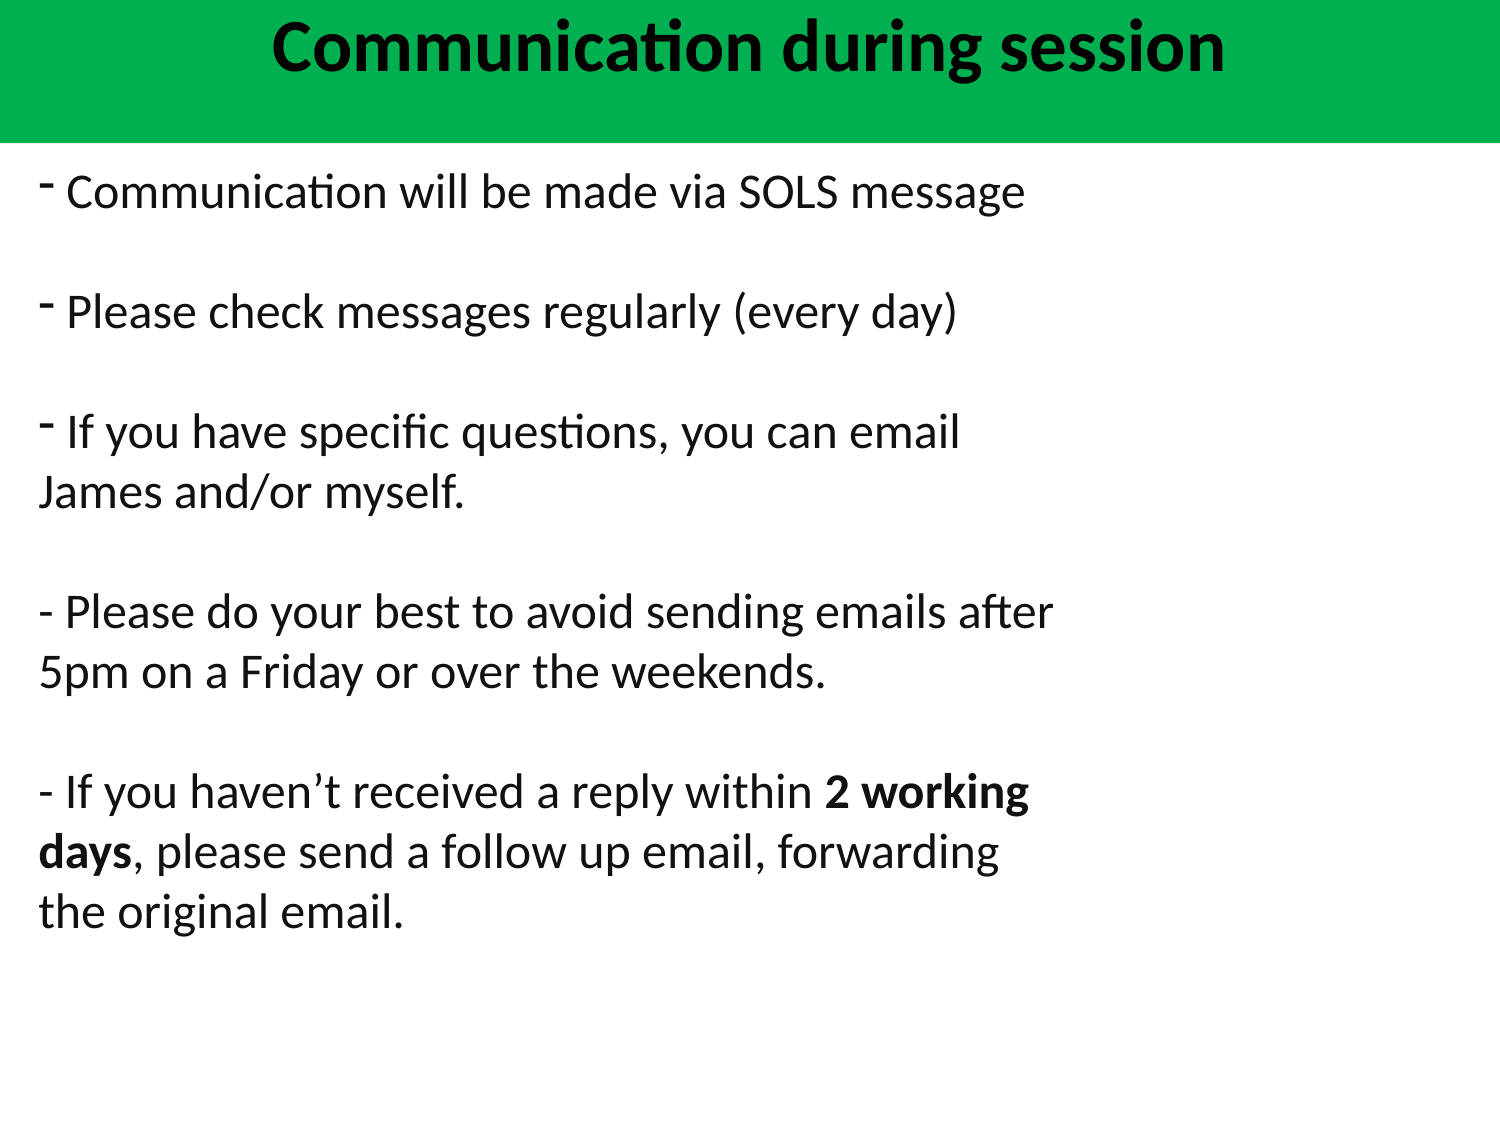

# Communication during session
 Communication will be made via SOLS message

 Please check messages regularly (every day)

 If you have specific questions, you can email James and/or myself.

- Please do your best to avoid sending emails after 5pm on a Friday or over the weekends.

- If you haven’t received a reply within 2 working days, please send a follow up email, forwarding the original email.